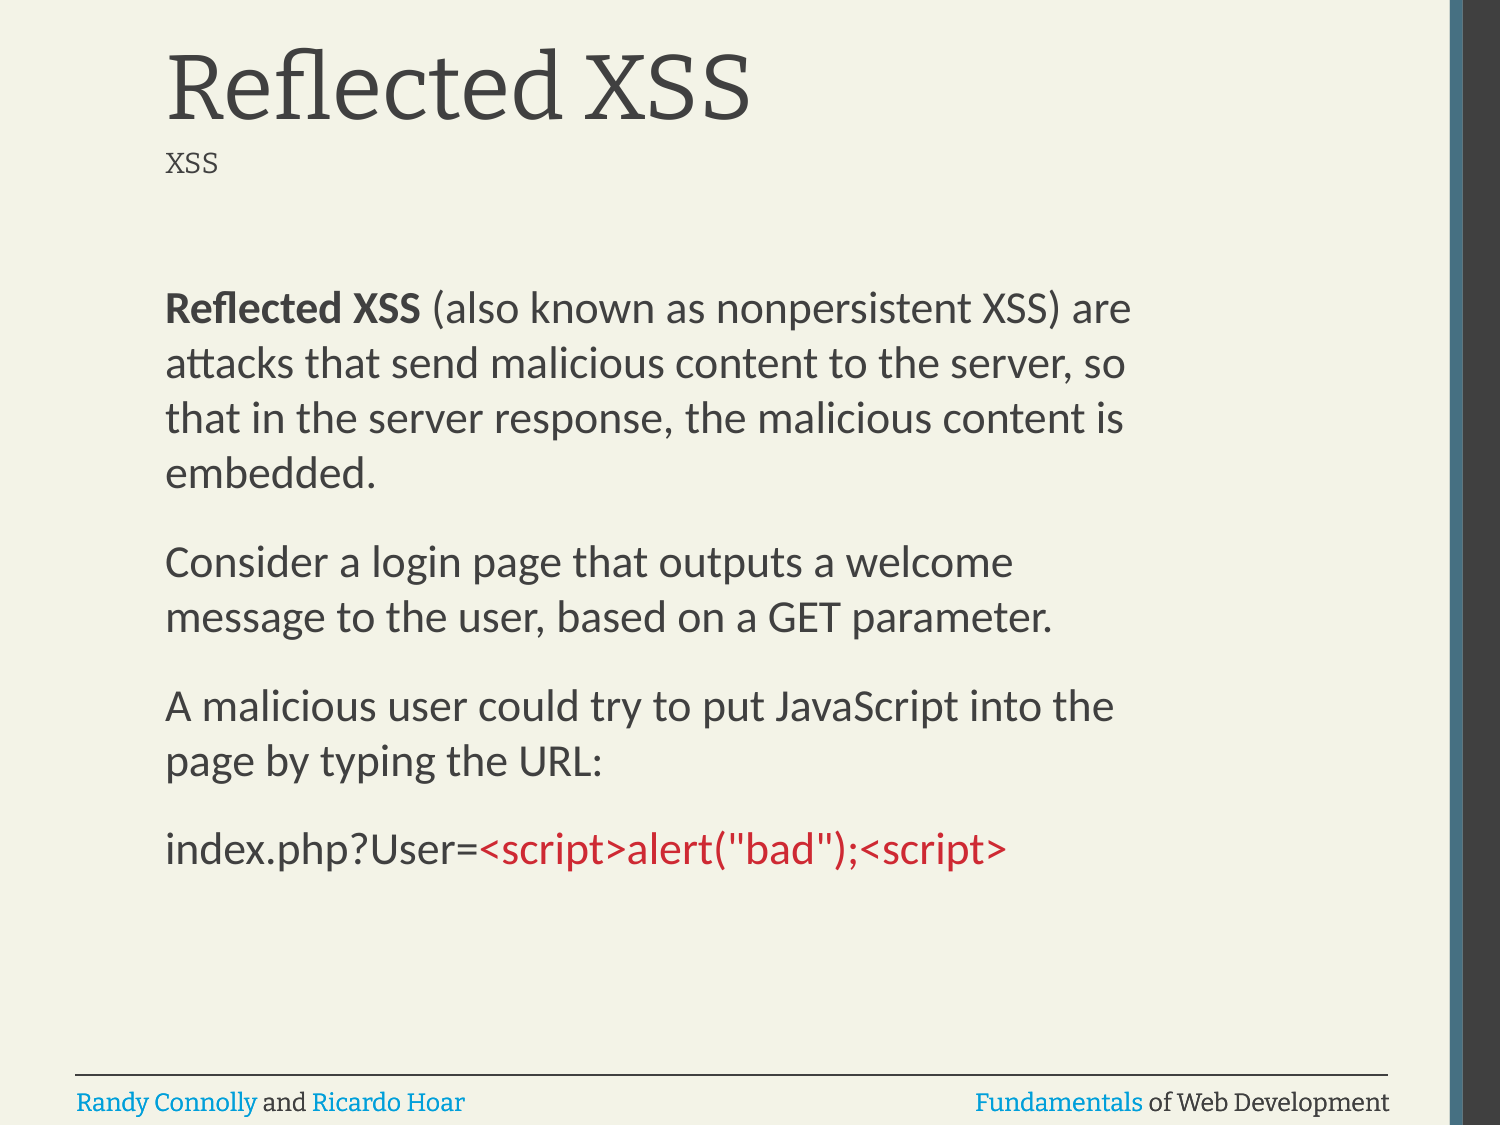

# Reflected XSS
XSS
Reflected XSS (also known as nonpersistent XSS) are attacks that send malicious content to the server, so that in the server response, the malicious content is embedded.
Consider a login page that outputs a welcome message to the user, based on a GET parameter.
A malicious user could try to put JavaScript into the page by typing the URL:
index.php?User=<script>alert("bad");<script>